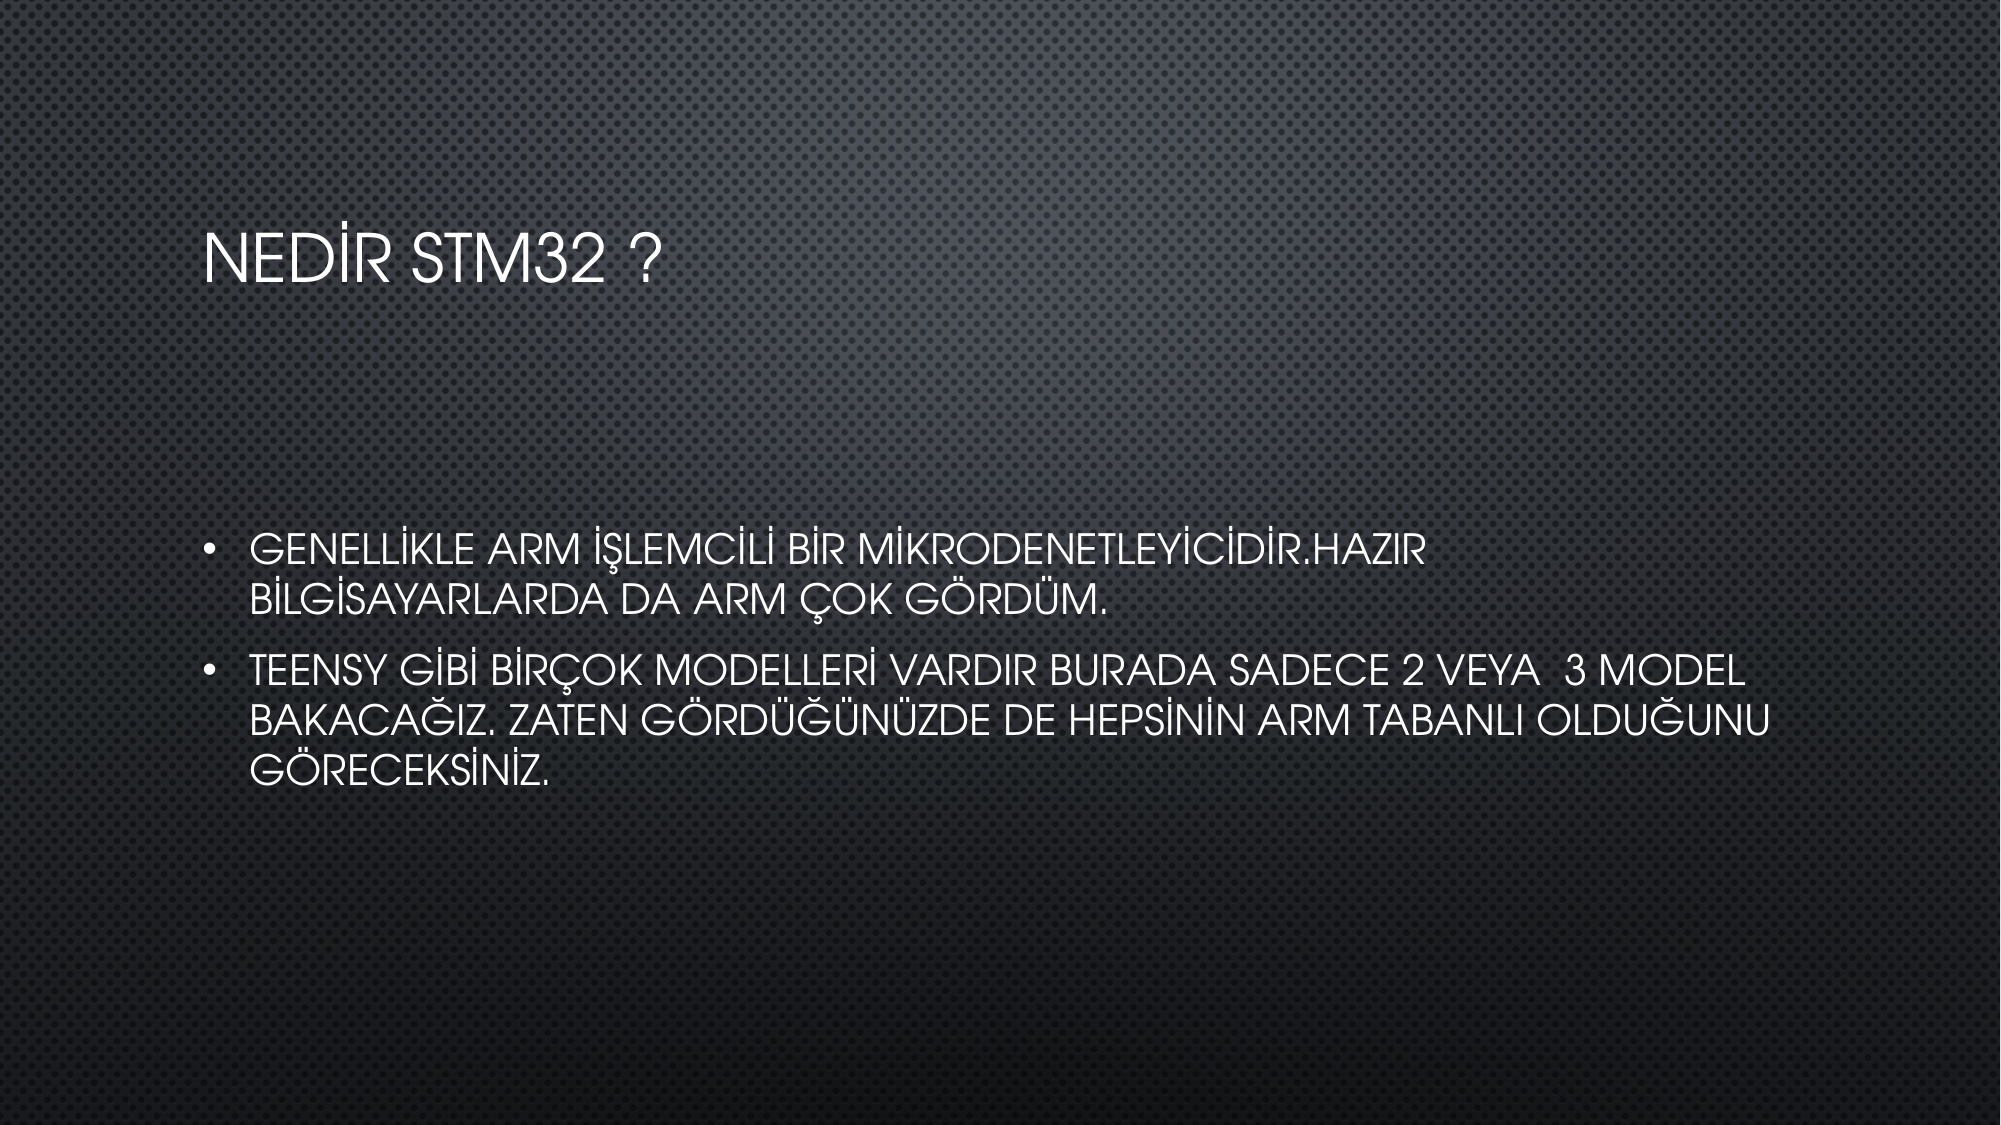

# NEDİR STM32 ?
Genellikle arm işlemcili bir mikrodenetleyicidir.Hazır bilgisayarlarda da arm çok gördüm.
Teensy gibi birçok modelleri vardır burada sadece 2 veya  3 model bakacağız. Zaten gördüğünüzde de hepsinin arm tabanlı olduğunu göreceksiniz.